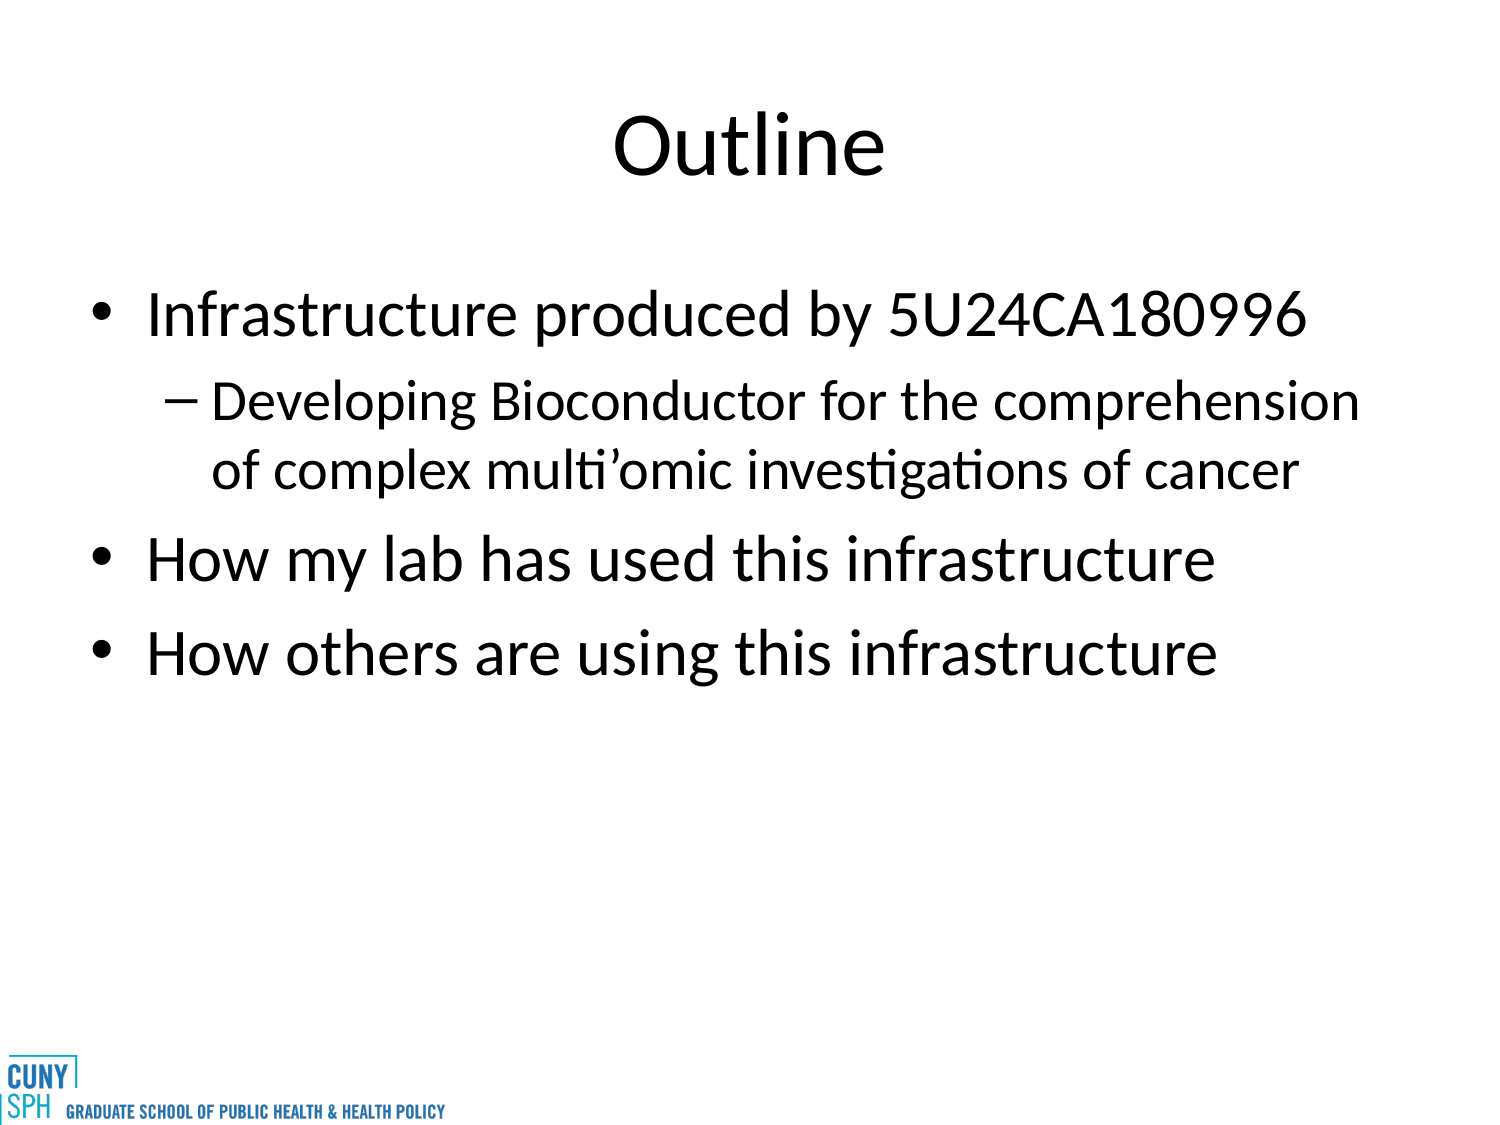

# Outline
Infrastructure produced by 5U24CA180996
Developing Bioconductor for the comprehension of complex multi’omic investigations of cancer
How my lab has used this infrastructure
How others are using this infrastructure